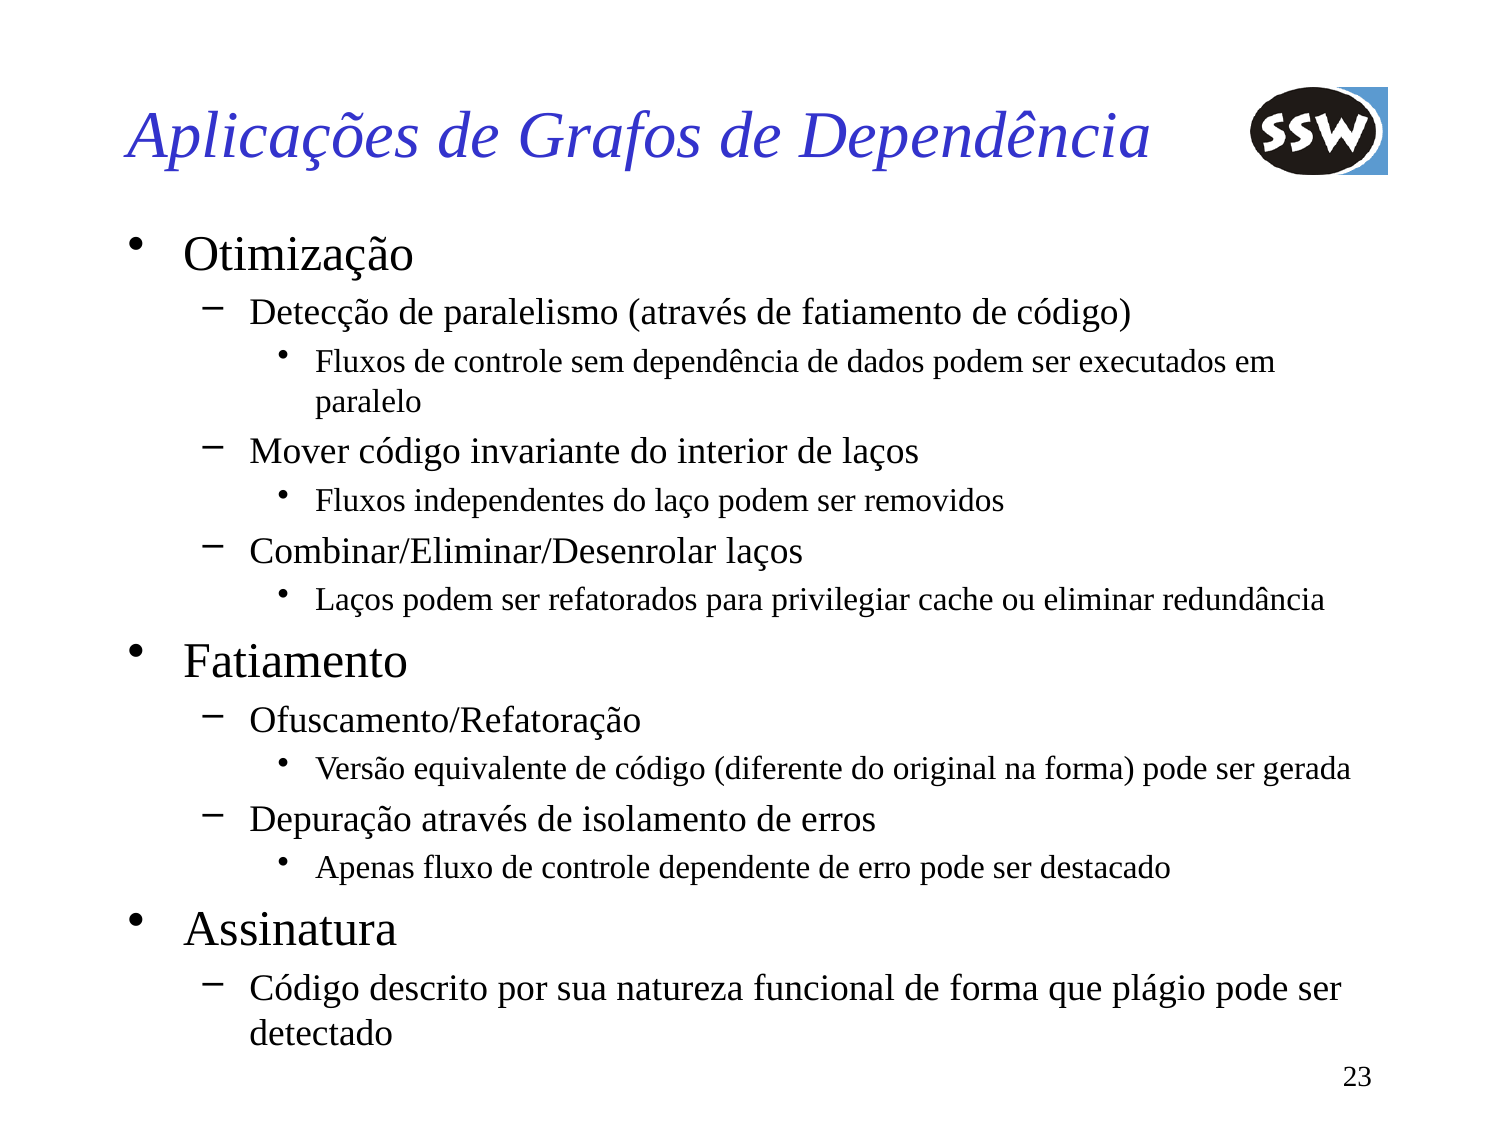

# Aplicações de Grafos de Dependência
Otimização
Detecção de paralelismo (através de fatiamento de código)
Fluxos de controle sem dependência de dados podem ser executados em paralelo
Mover código invariante do interior de laços
Fluxos independentes do laço podem ser removidos
Combinar/Eliminar/Desenrolar laços
Laços podem ser refatorados para privilegiar cache ou eliminar redundância
Fatiamento
Ofuscamento/Refatoração
Versão equivalente de código (diferente do original na forma) pode ser gerada
Depuração através de isolamento de erros
Apenas fluxo de controle dependente de erro pode ser destacado
Assinatura
Código descrito por sua natureza funcional de forma que plágio pode ser detectado

23